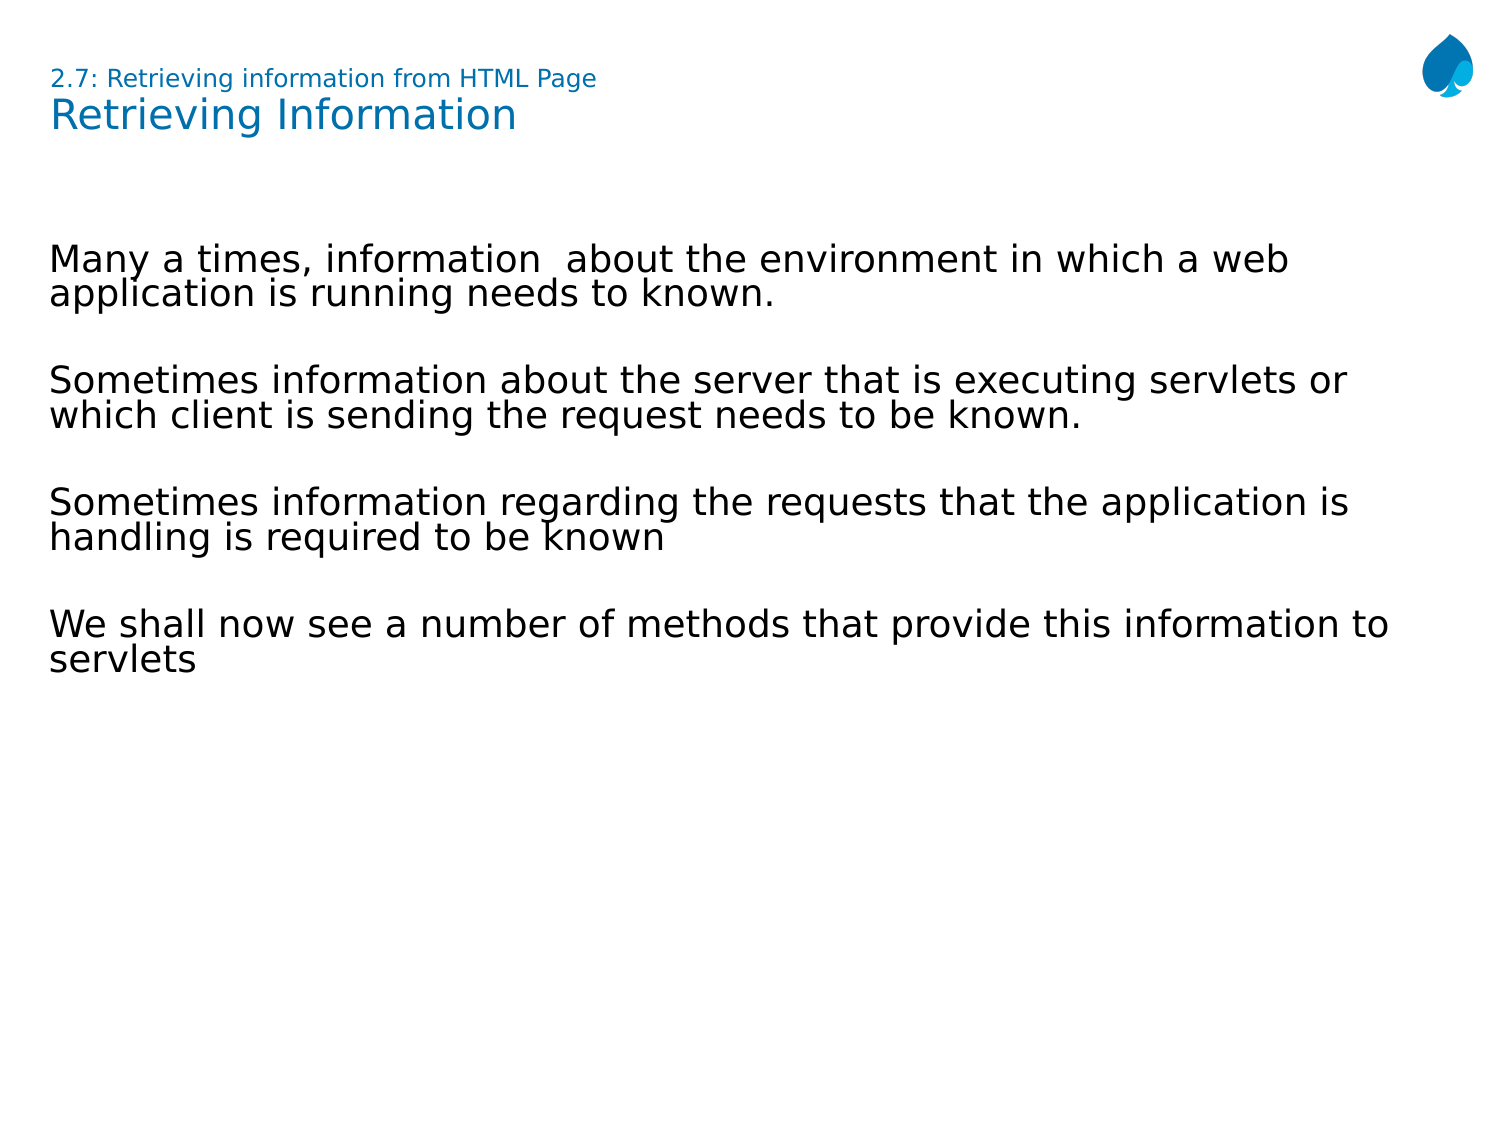

# 2.7: Retrieving information from HTML Page Retrieving Information
Many a times, information  about the environment in which a web application is running needs to known.

Sometimes information about the server that is executing servlets or which client is sending the request needs to be known.

Sometimes information regarding the requests that the application is handling is required to be known

We shall now see a number of methods that provide this information to servlets